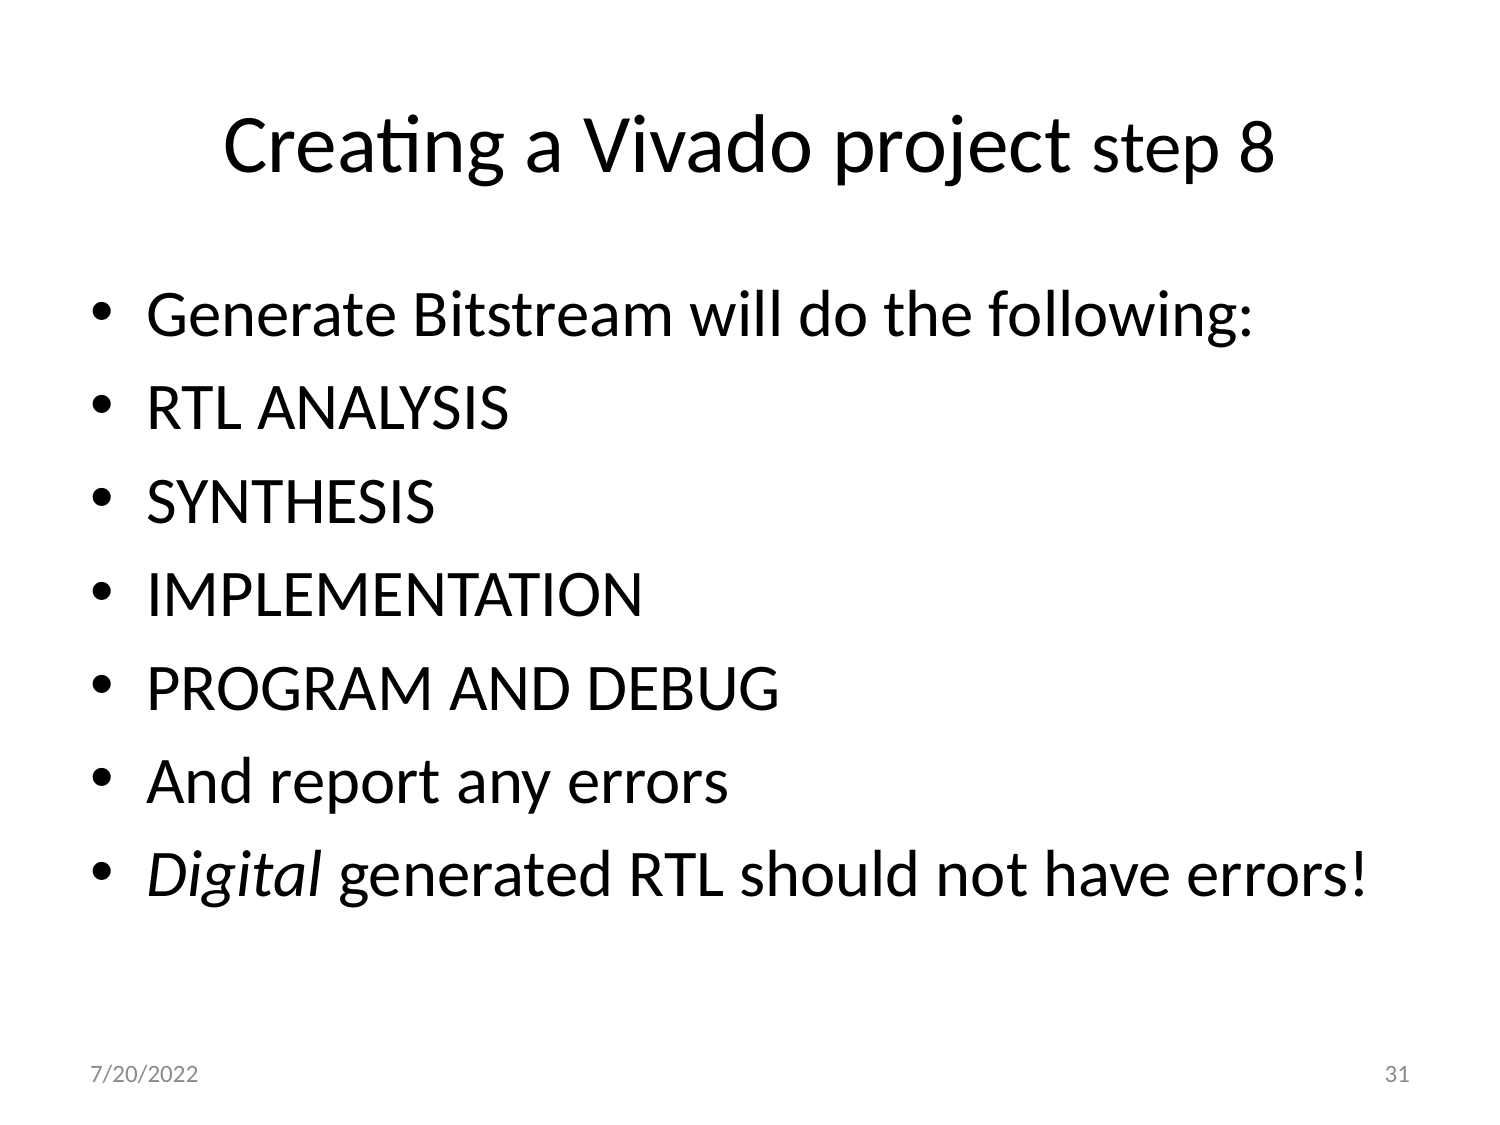

# Creating a Vivado project step 8
Generate Bitstream will do the following:
RTL ANALYSIS
SYNTHESIS
IMPLEMENTATION
PROGRAM AND DEBUG
And report any errors
Digital generated RTL should not have errors!

7/20/2022
31